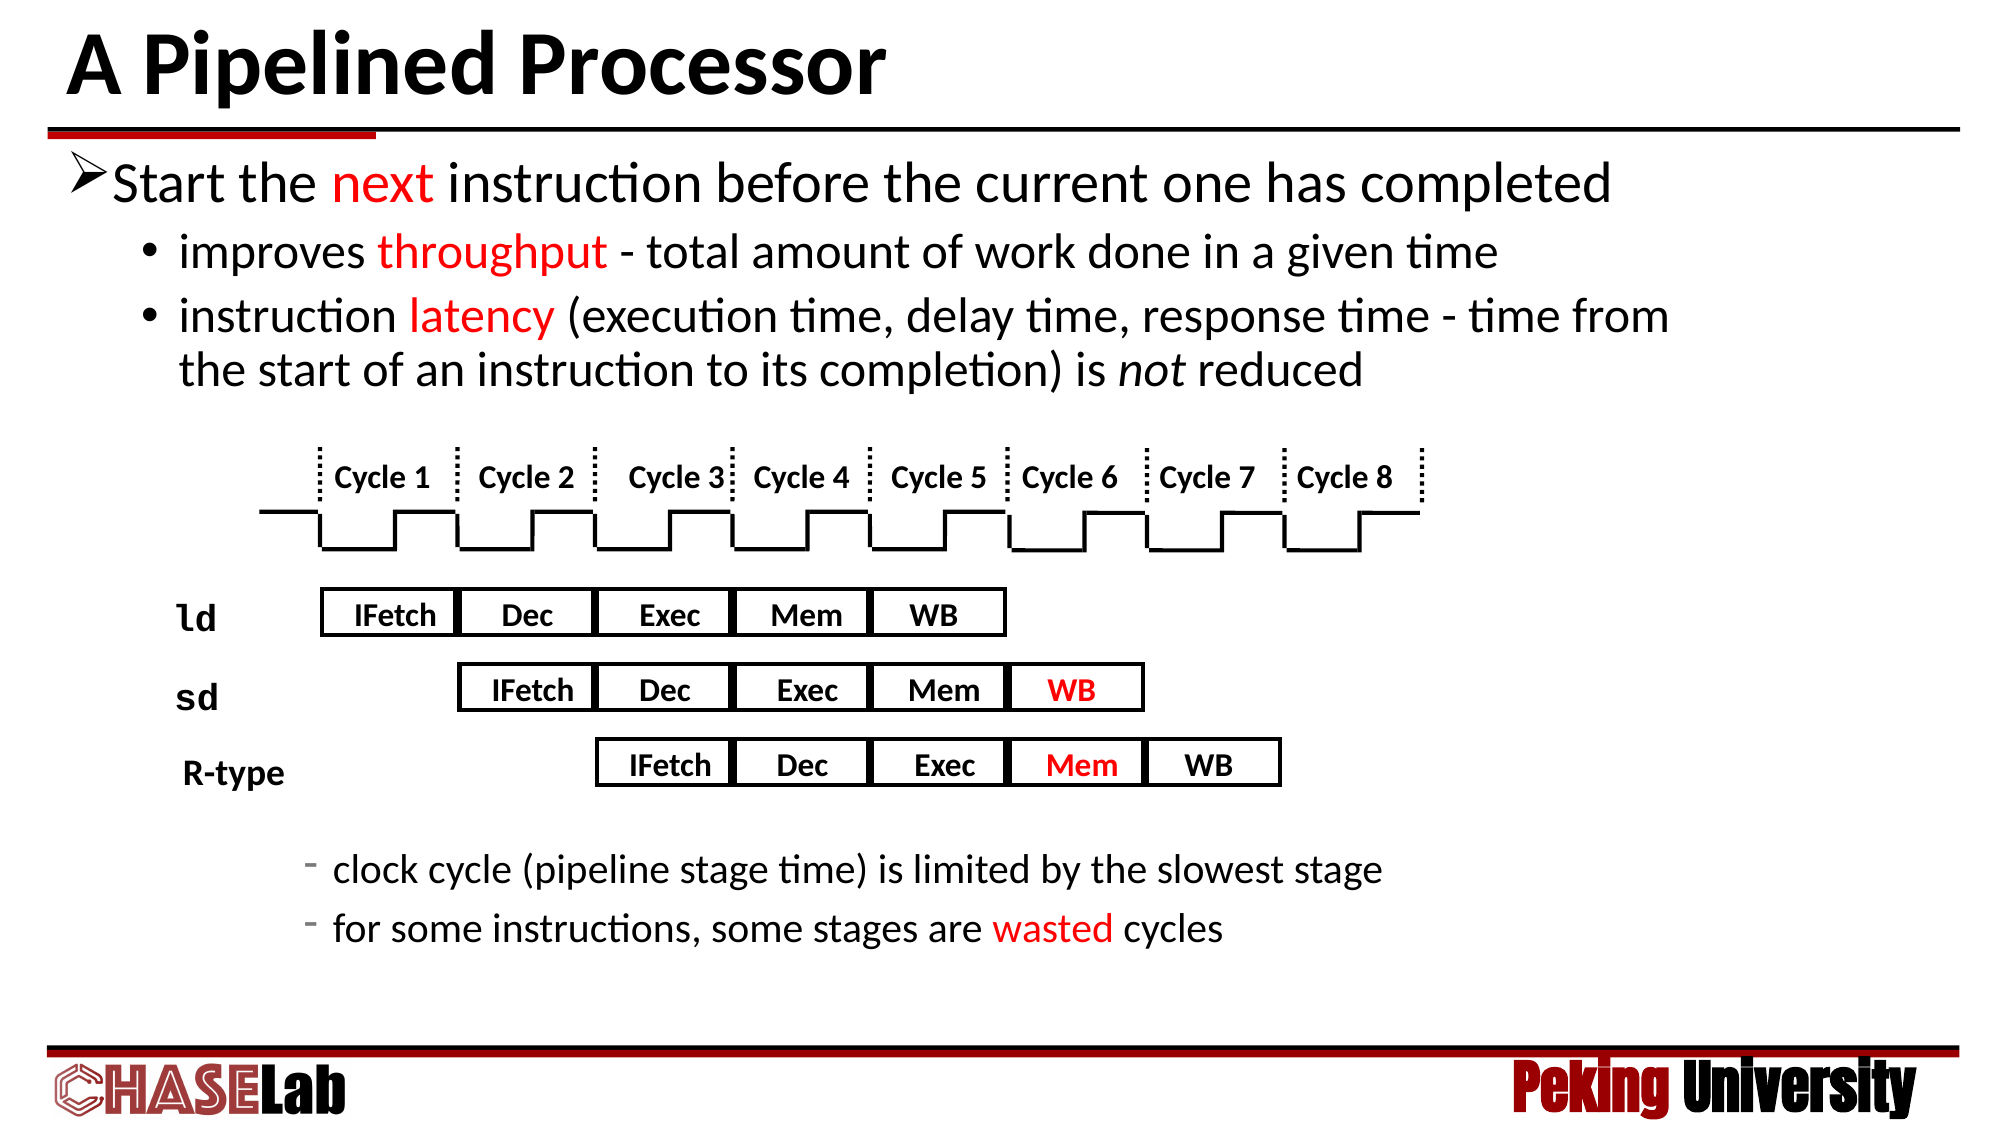

# A Pipelined Processor
Start the next instruction before the current one has completed
improves throughput - total amount of work done in a given time
instruction latency (execution time, delay time, response time - time from the start of an instruction to its completion) is not reduced

Cycle 1
Cycle 2
Cycle 3
Cycle 4
Cycle 5
Cycle 6
Cycle 7

Cycle 8

IFetch

Dec
Exec

Mem

WB

ld

IFetch

Dec
Exec

Mem

WB

sd
IFetch

Dec
Exec

Mem

WB

R-type
clock cycle (pipeline stage time) is limited by the slowest stage
for some instructions, some stages are wasted cycles